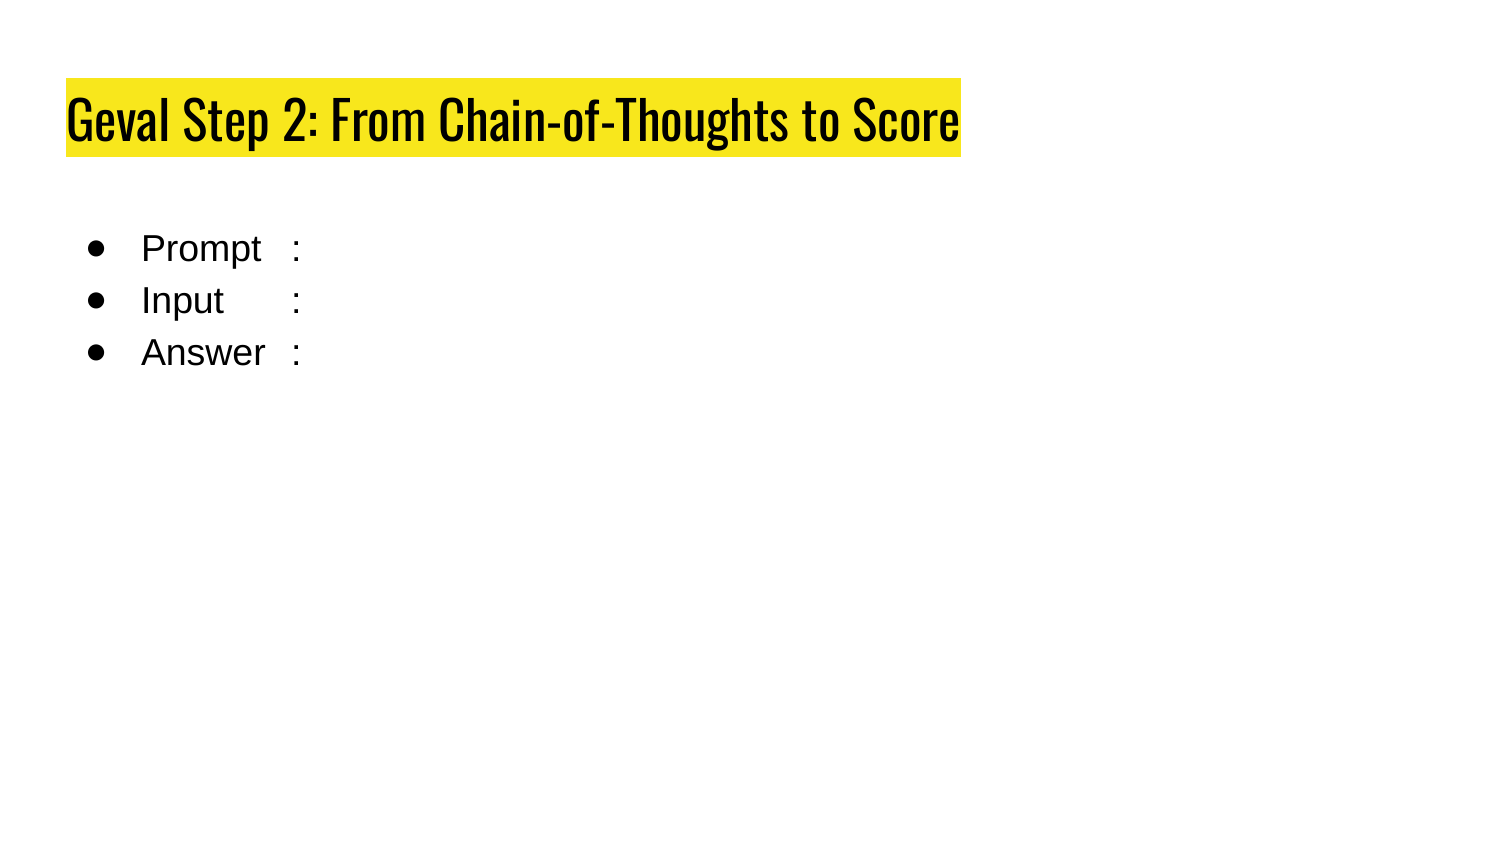

# Geval Step 2: From Chain-of-Thoughts to Score
Prompt	:
Input	:
Answer	: